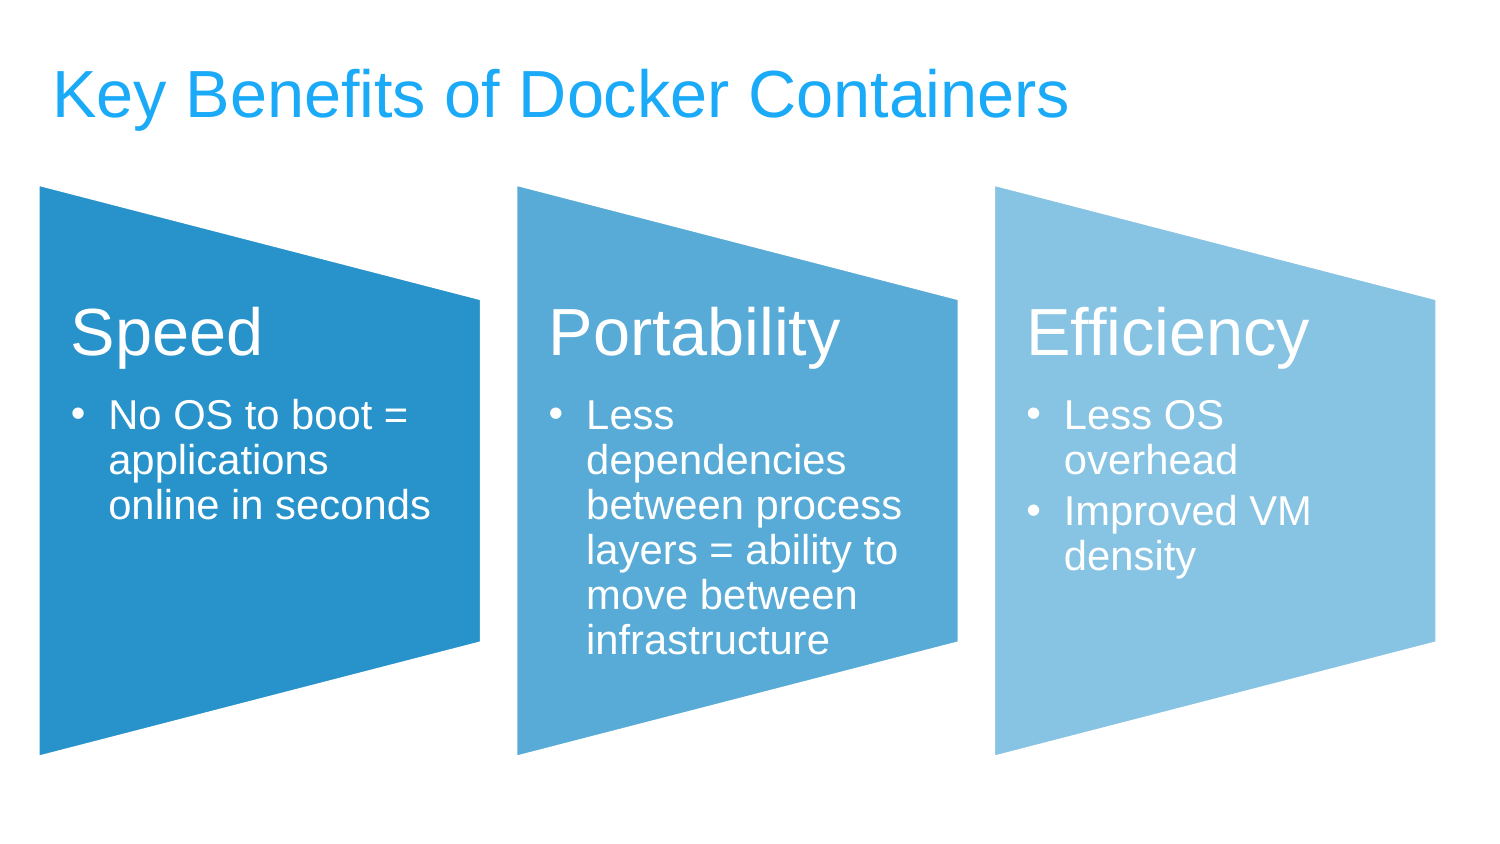

# Key Benefits of Docker Containers

Speed
No OS to boot = applications online in seconds
Portability
Less dependencies between process layers = ability to move between infrastructure
Efficiency
Less OS overhead
Improved VM density